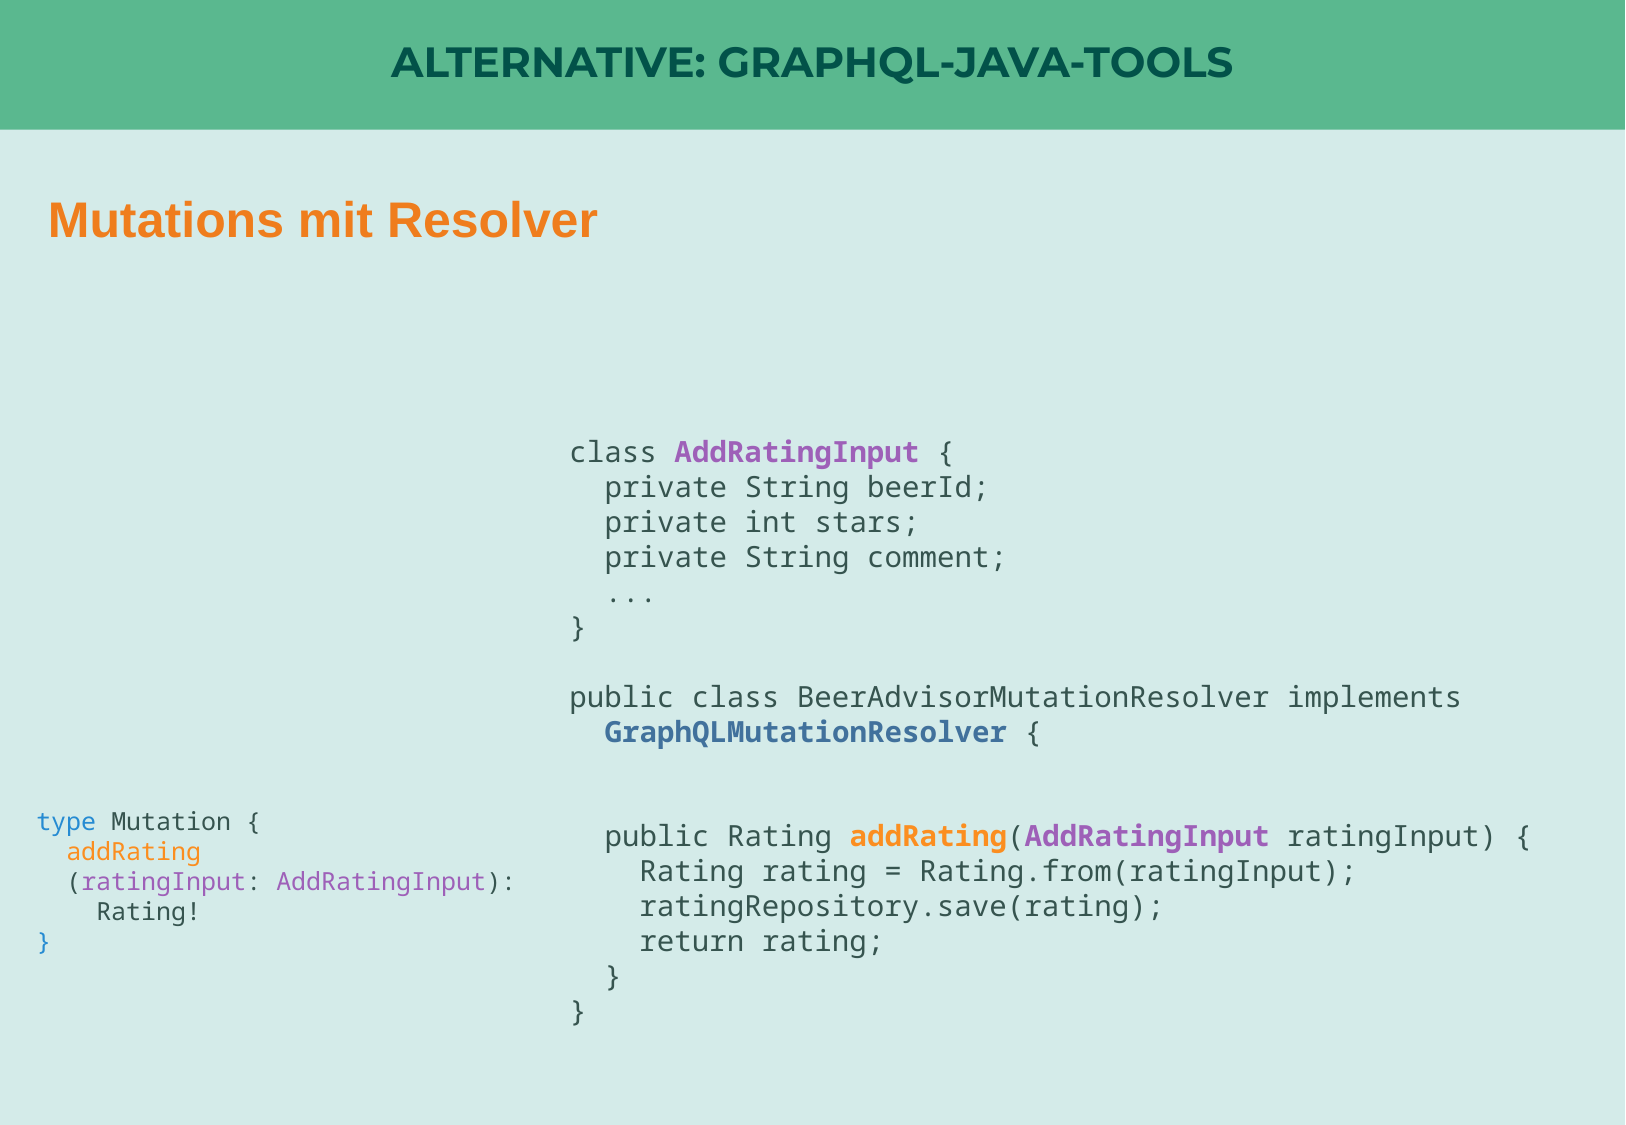

Alternative: graphql-java-tools
Mutations mit Resolver
class AddRatingInput {
  private String beerId;
  private int stars;
  private String comment;
  ...
}

public class BeerAdvisorMutationResolver implements
  GraphQLMutationResolver {
  public Rating addRating(AddRatingInput ratingInput) {
    Rating rating = Rating.from(ratingInput);
    ratingRepository.save(rating);
    return rating;
  }
}
type Mutation {
  addRating
  (ratingInput: AddRatingInput):
    Rating!
}